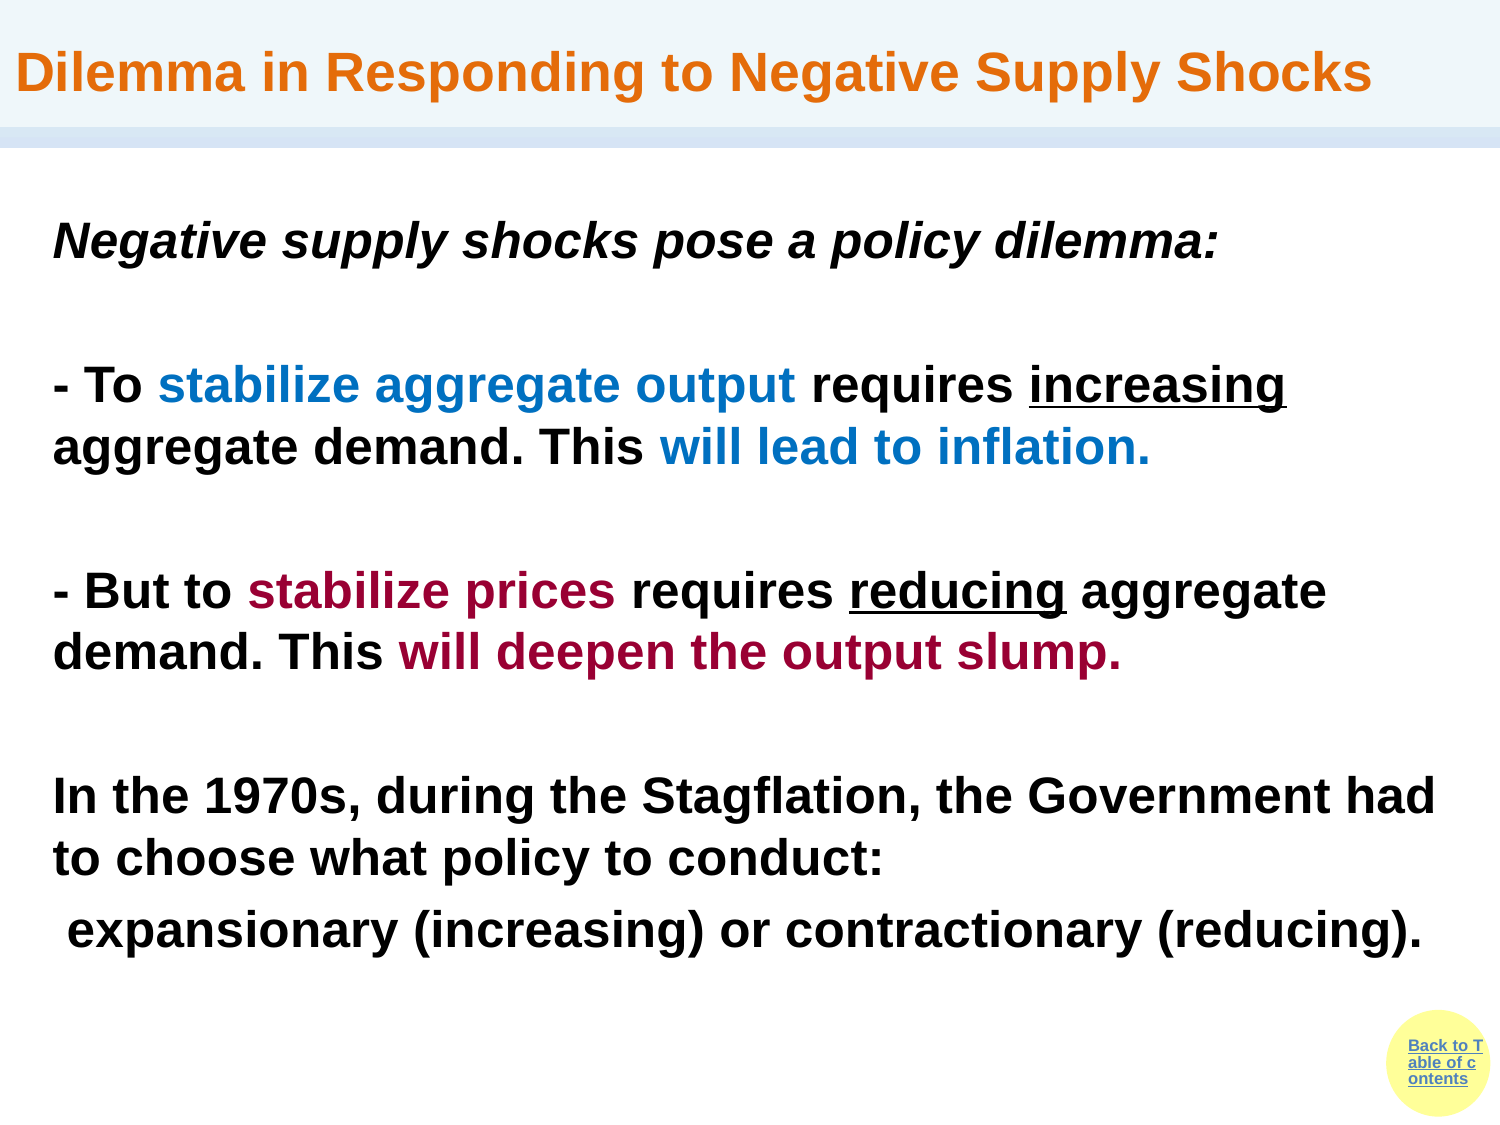

# Dilemma in Responding to Negative Supply Shocks
Negative supply shocks pose a policy dilemma:

- To stabilize aggregate output requires increasing aggregate demand. This will lead to inflation.

- But to stabilize prices requires reducing aggregate demand. This will deepen the output slump.

In the 1970s, during the Stagflation, the Government had to choose what policy to conduct:
 expansionary (increasing) or contractionary (reducing).